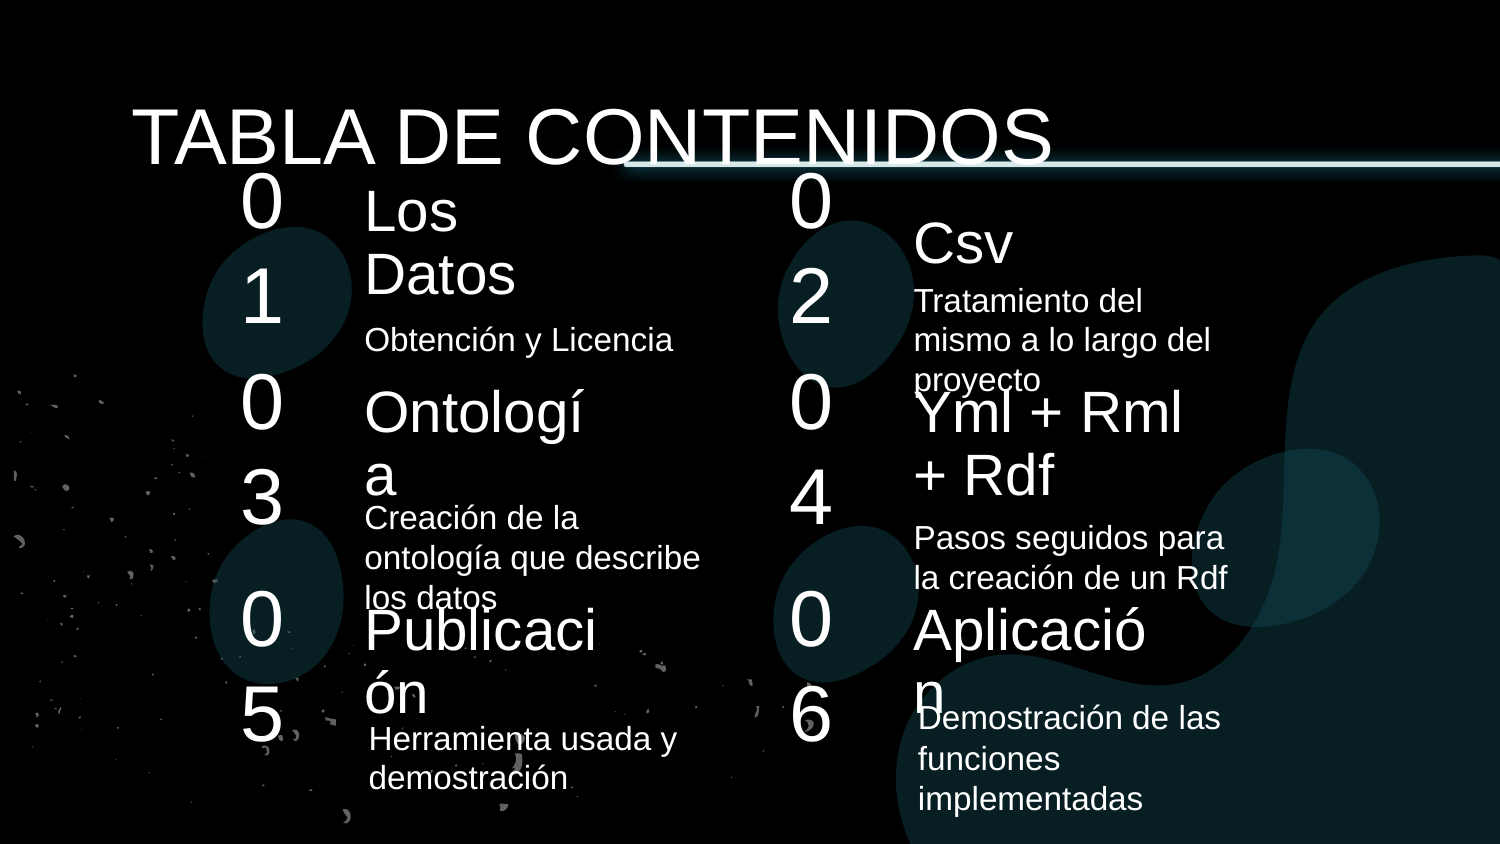

TABLA DE CONTENIDOS
01
02
# Los Datos
Csv
Obtención y Licencia
Tratamiento del mismo a lo largo del proyecto
03
04
Ontología
Yml + Rml + Rdf
Creación de la ontología que describe los datos
Pasos seguidos para la creación de un Rdf
05
06
Publicación
Aplicación
Herramienta usada y demostración
Demostración de las funciones implementadas